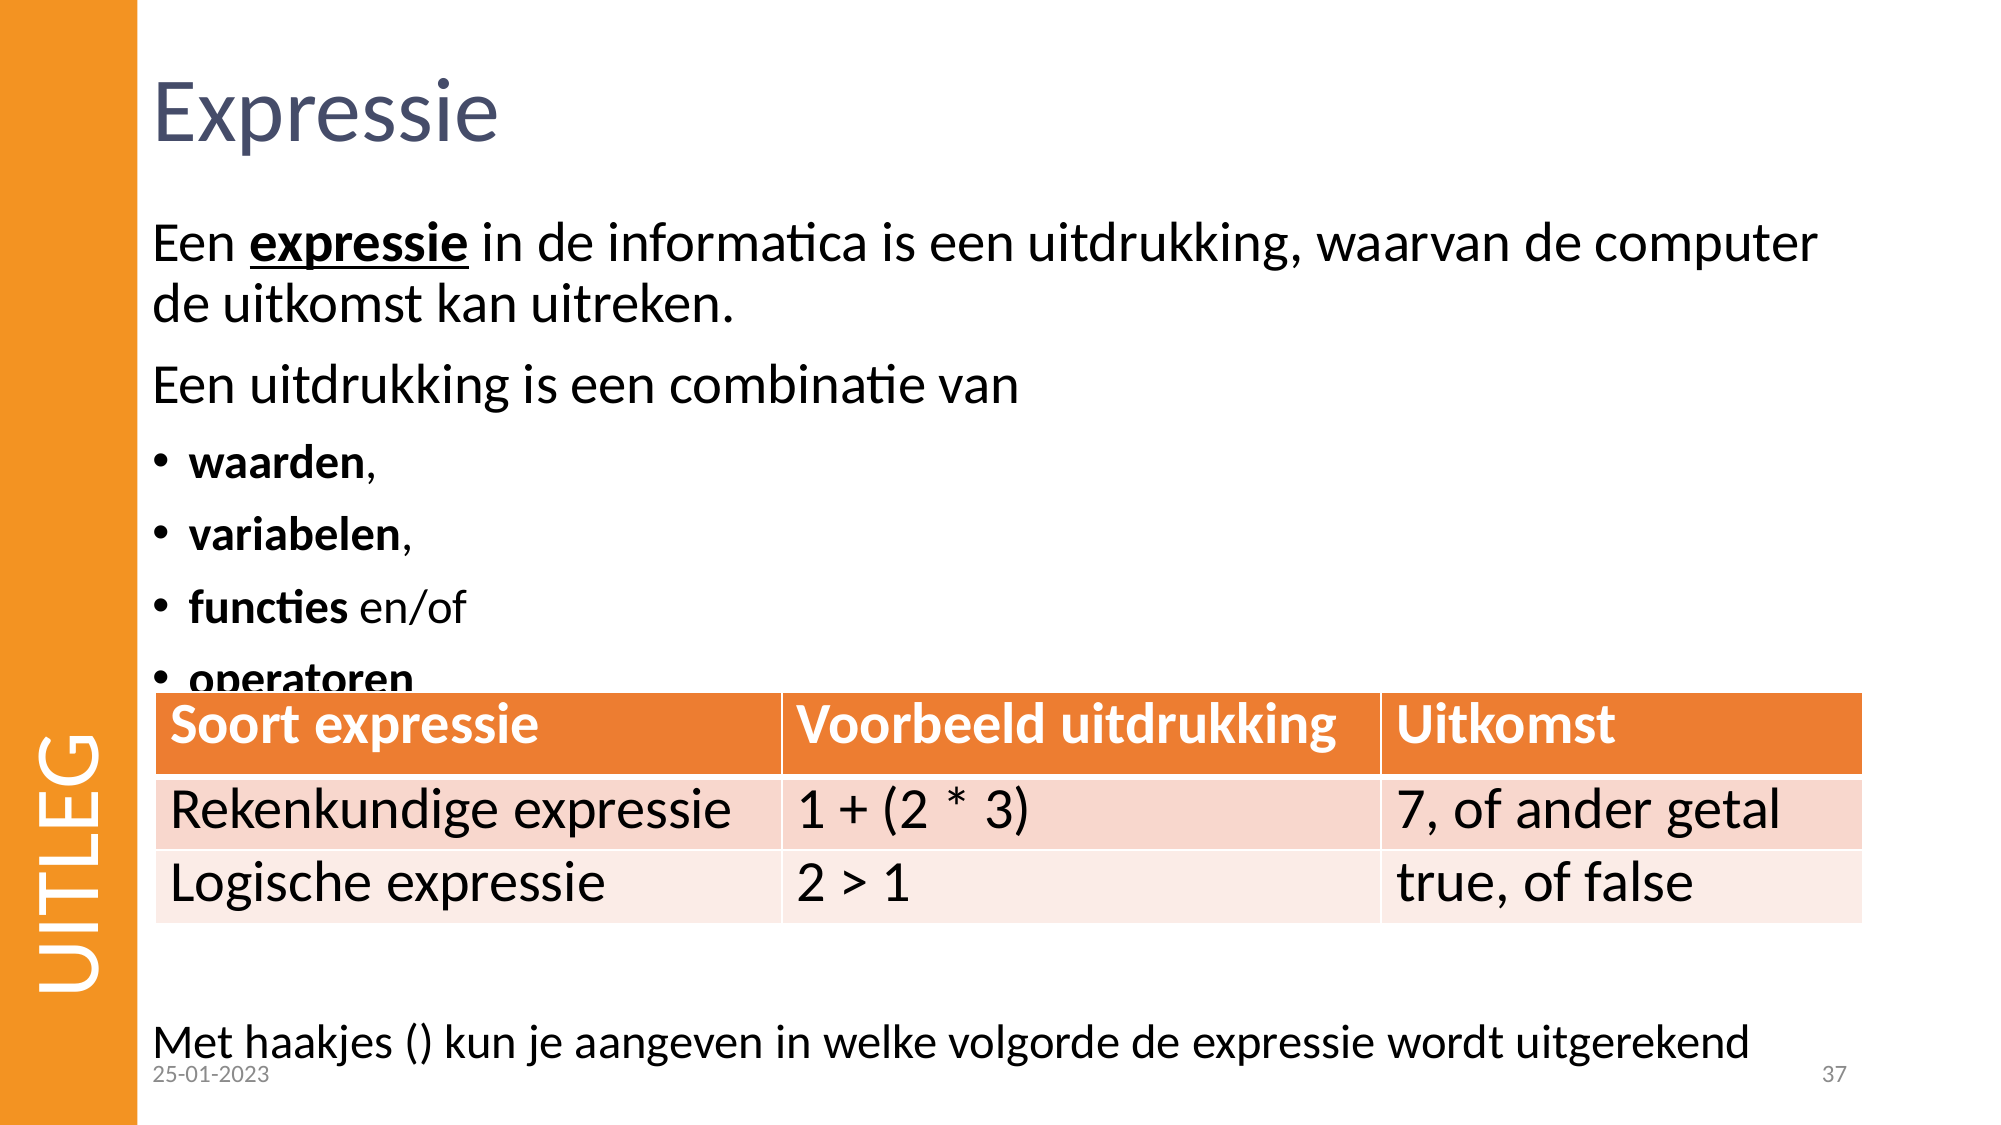

# Expressie
Een expressie in de informatica is een uitdrukking, waarvan de computer de uitkomst kan uitreken.
Een uitdrukking is een combinatie van
waarden,
variabelen,
functies en/of
operatoren

Met haakjes () kun je aangeven in welke volgorde de expressie wordt uitgerekend
UITLEG
| Soort expressie | Voorbeeld uitdrukking | Uitkomst |
| --- | --- | --- |
| Rekenkundige expressie | 1 + (2 \* 3) | 7, of ander getal |
| Logische expressie | 2 > 1 | true, of false |
25-01-2023

37